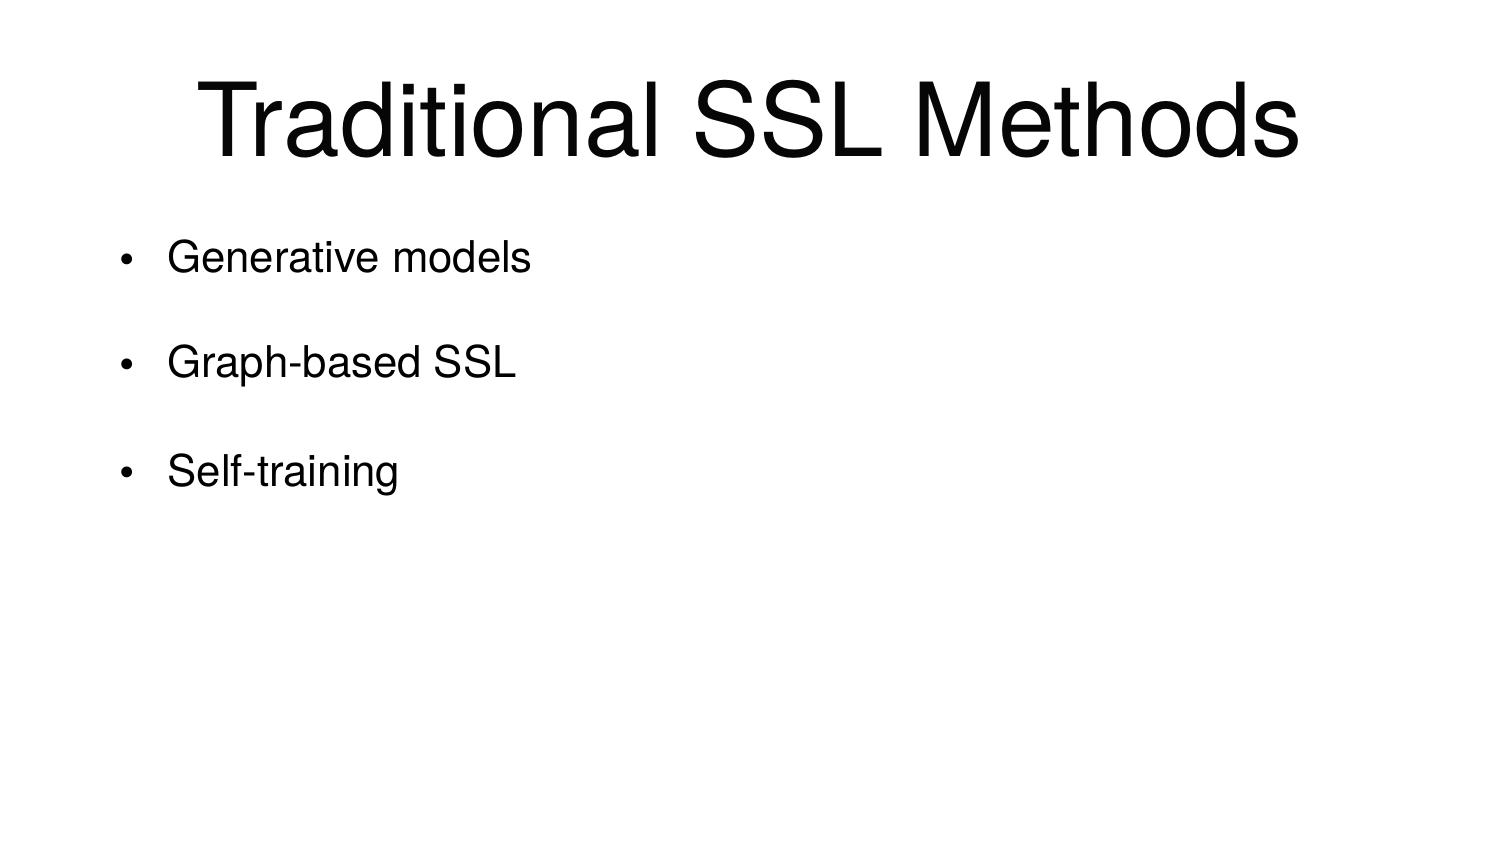

# Traditional SSL Methods
Generative models

Graph-based SSL
Self-training